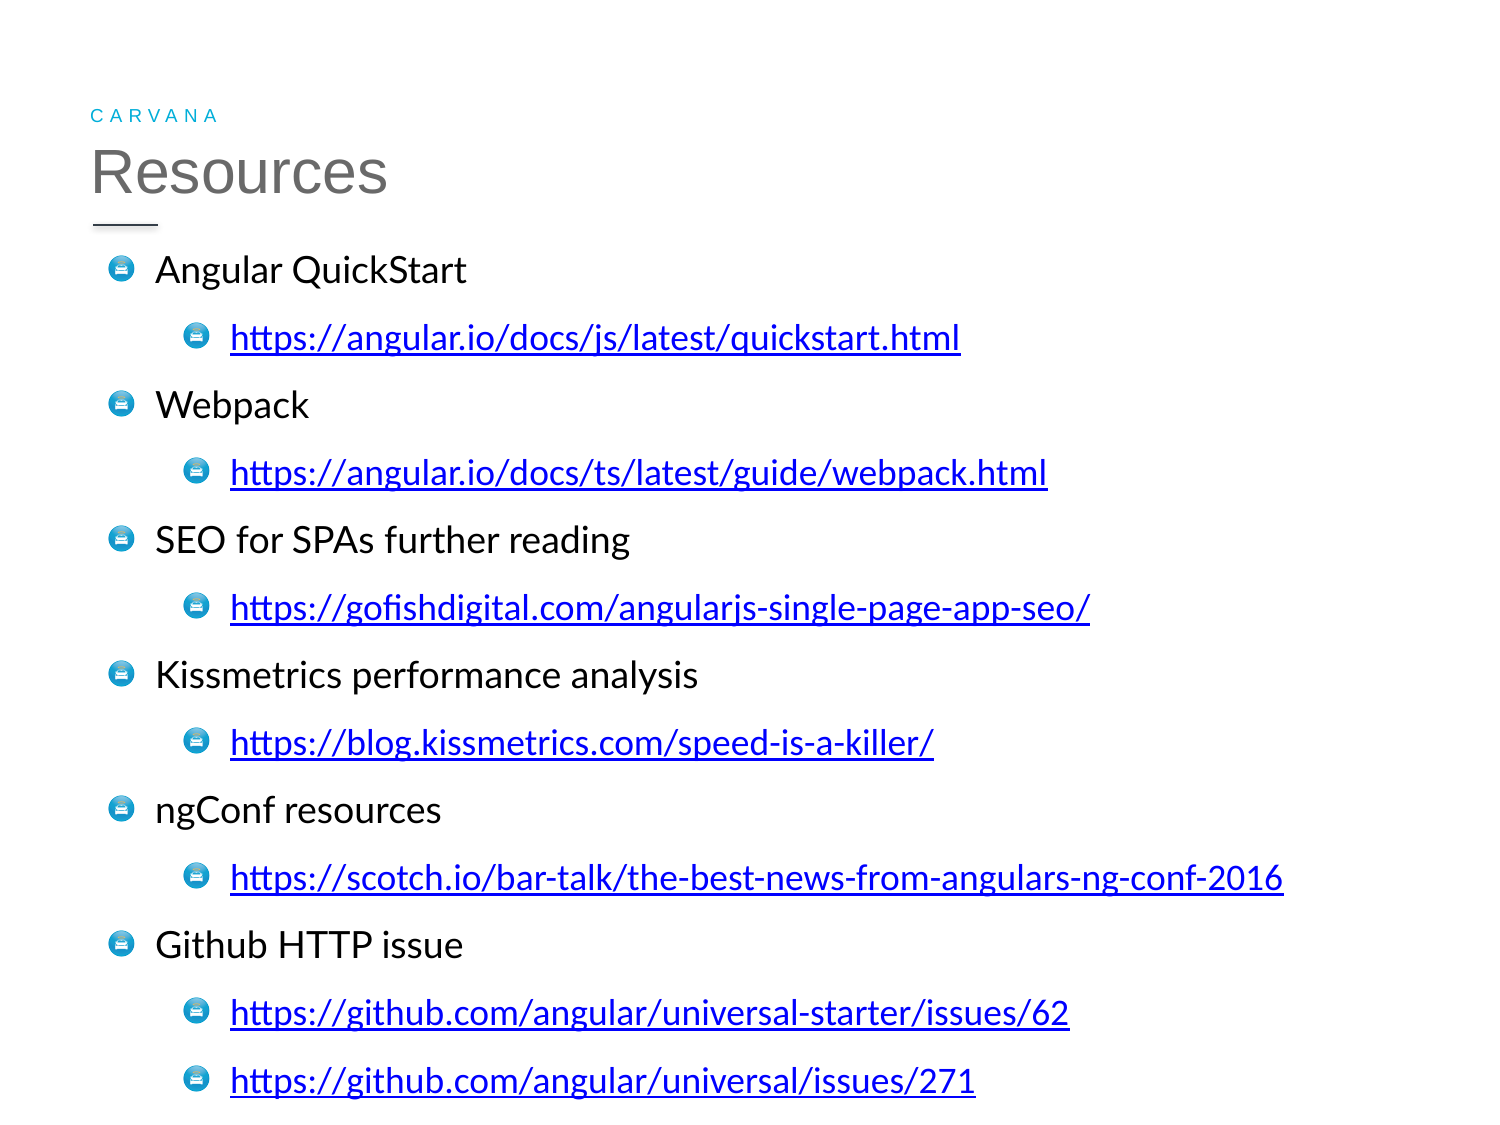

# Resources
CARVANA
Angular QuickStart
https://angular.io/docs/js/latest/quickstart.html
Webpack
https://angular.io/docs/ts/latest/guide/webpack.html
SEO for SPAs further reading
https://gofishdigital.com/angularjs-single-page-app-seo/
Kissmetrics performance analysis
https://blog.kissmetrics.com/speed-is-a-killer/
ngConf resources
https://scotch.io/bar-talk/the-best-news-from-angulars-ng-conf-2016
Github HTTP issue
https://github.com/angular/universal-starter/issues/62
https://github.com/angular/universal/issues/271